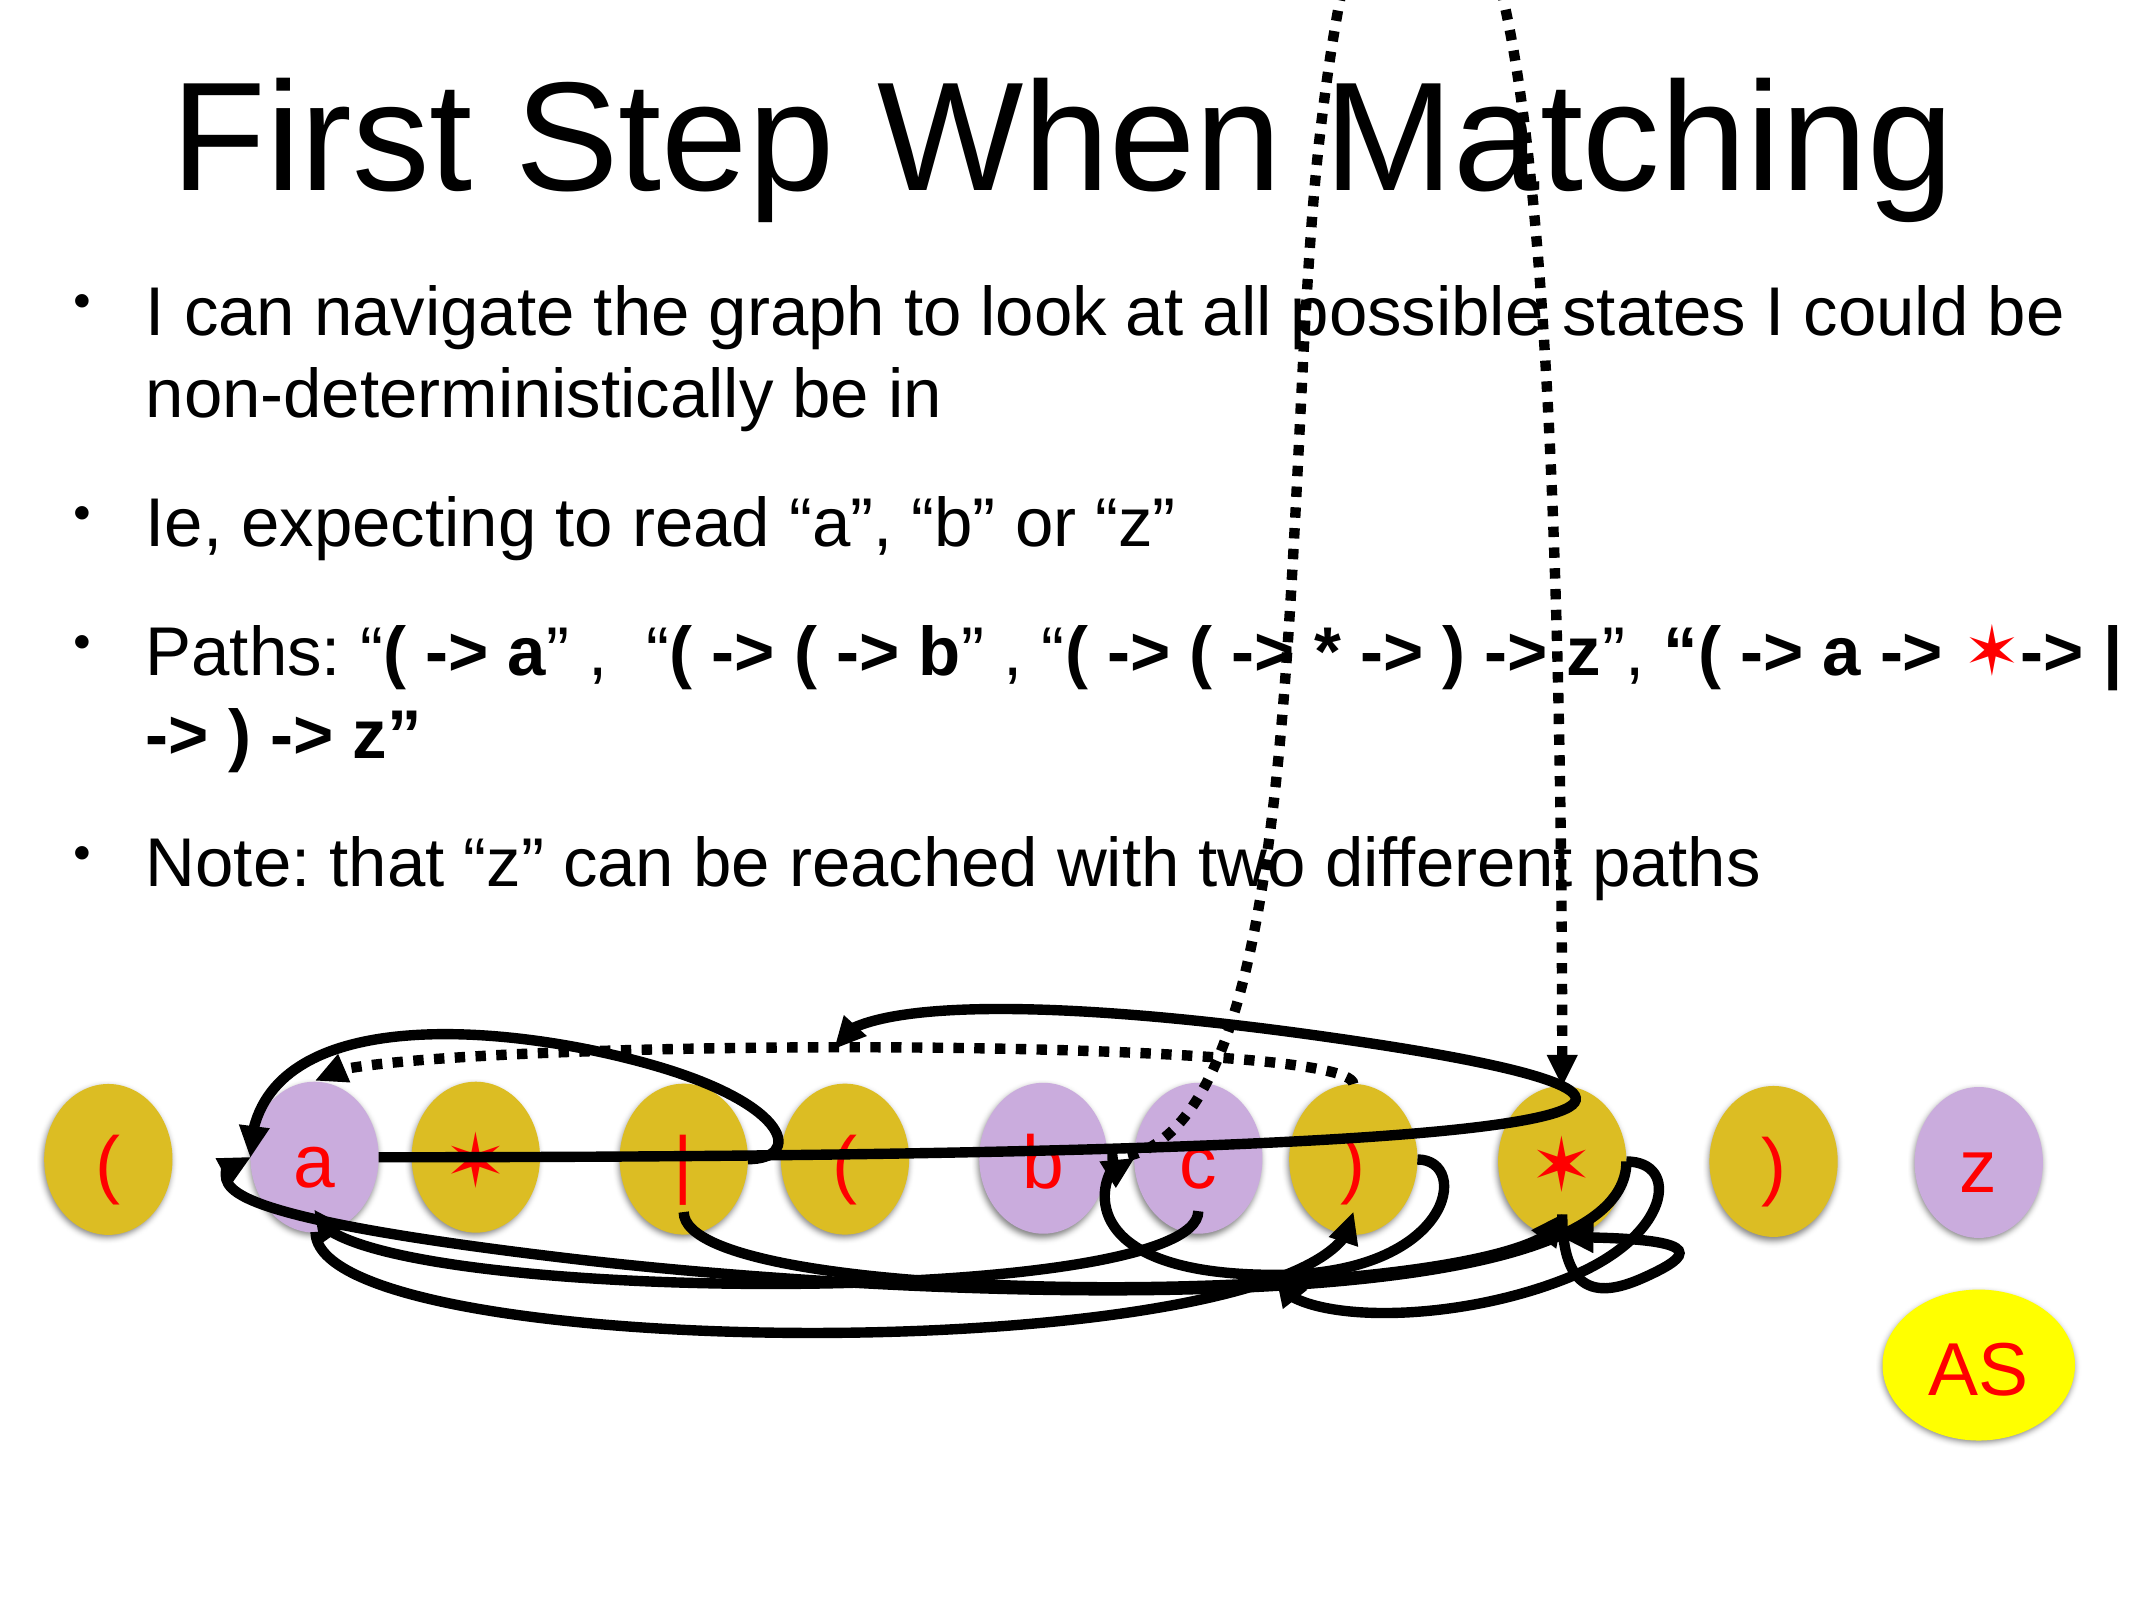

# First Step When Matching
I can navigate the graph to look at all possible states I could be non-deterministically be in
Ie, expecting to read “a”, “b” or “z”
Paths: “( -> a” ,  “( -> ( -> b” , “( -> ( -> * -> ) -> z”, “( -> a -> ✶-> | -> ) -> z”
Note: that “z” can be reached with two different paths
a
✶
b
c
|
(
(
)
✶
)
z
AS